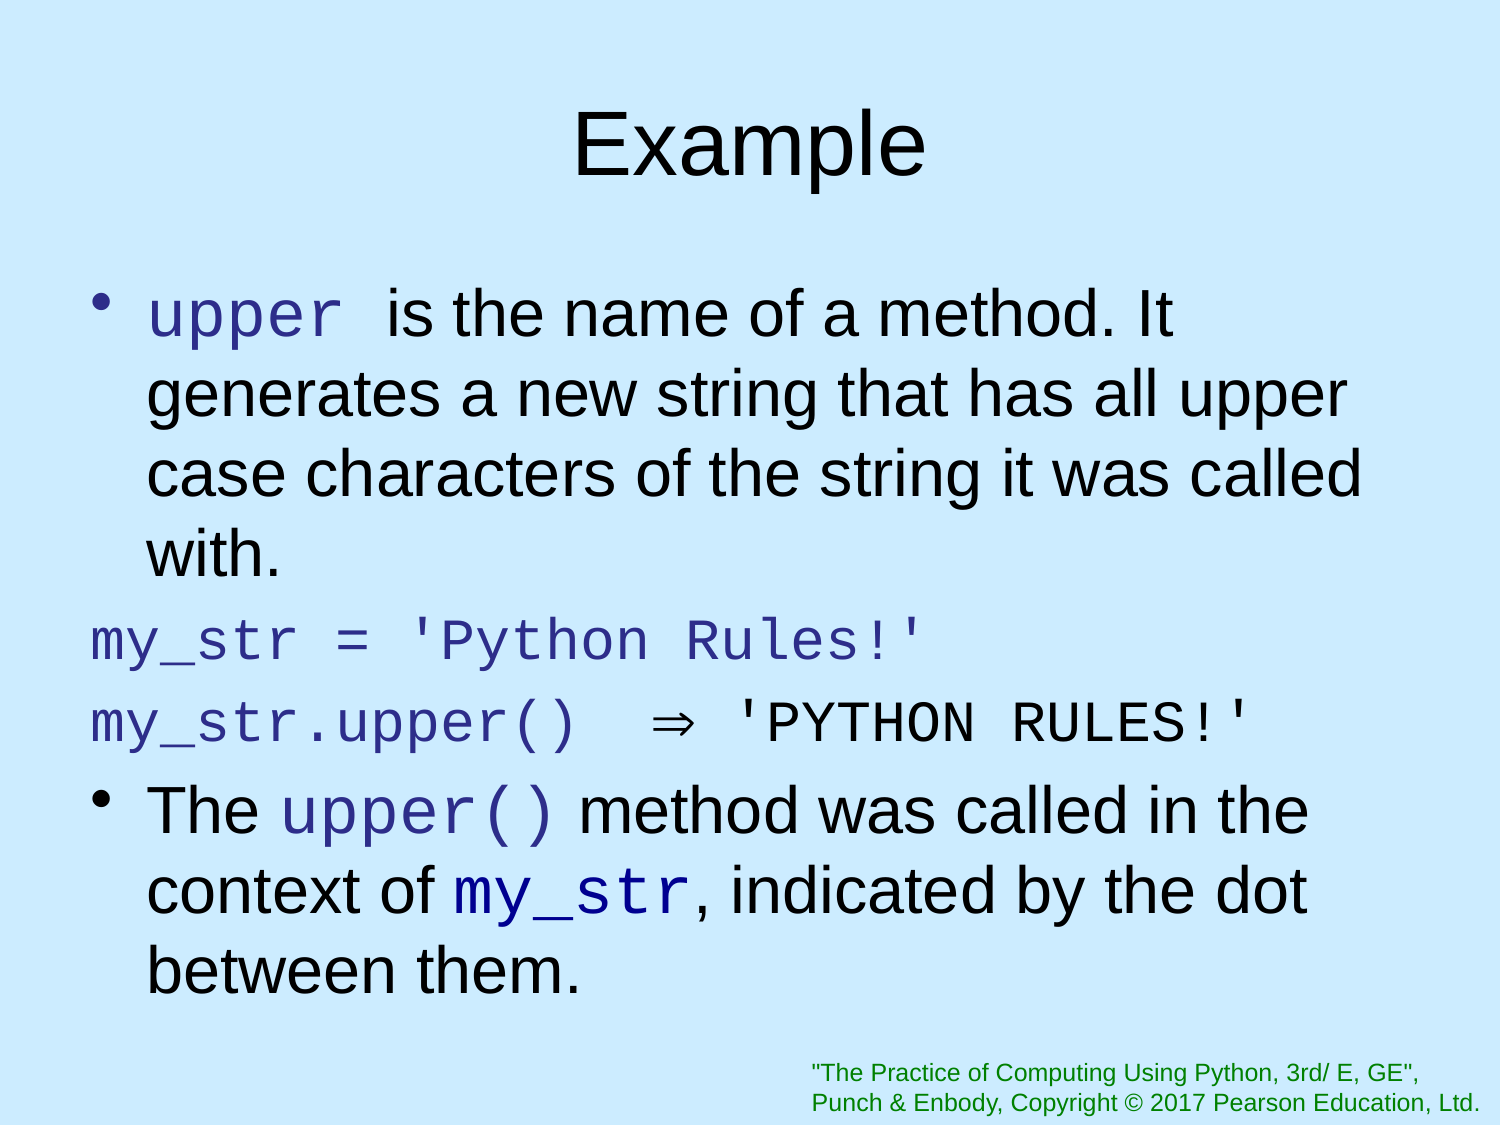

# Example
upper is the name of a method. It generates a new string that has all upper case characters of the string it was called with.
my_str = 'Python Rules!'
my_str.upper()  ⇒ 'PYTHON RULES!'
The upper() method was called in the context of my_str, indicated by the dot between them.